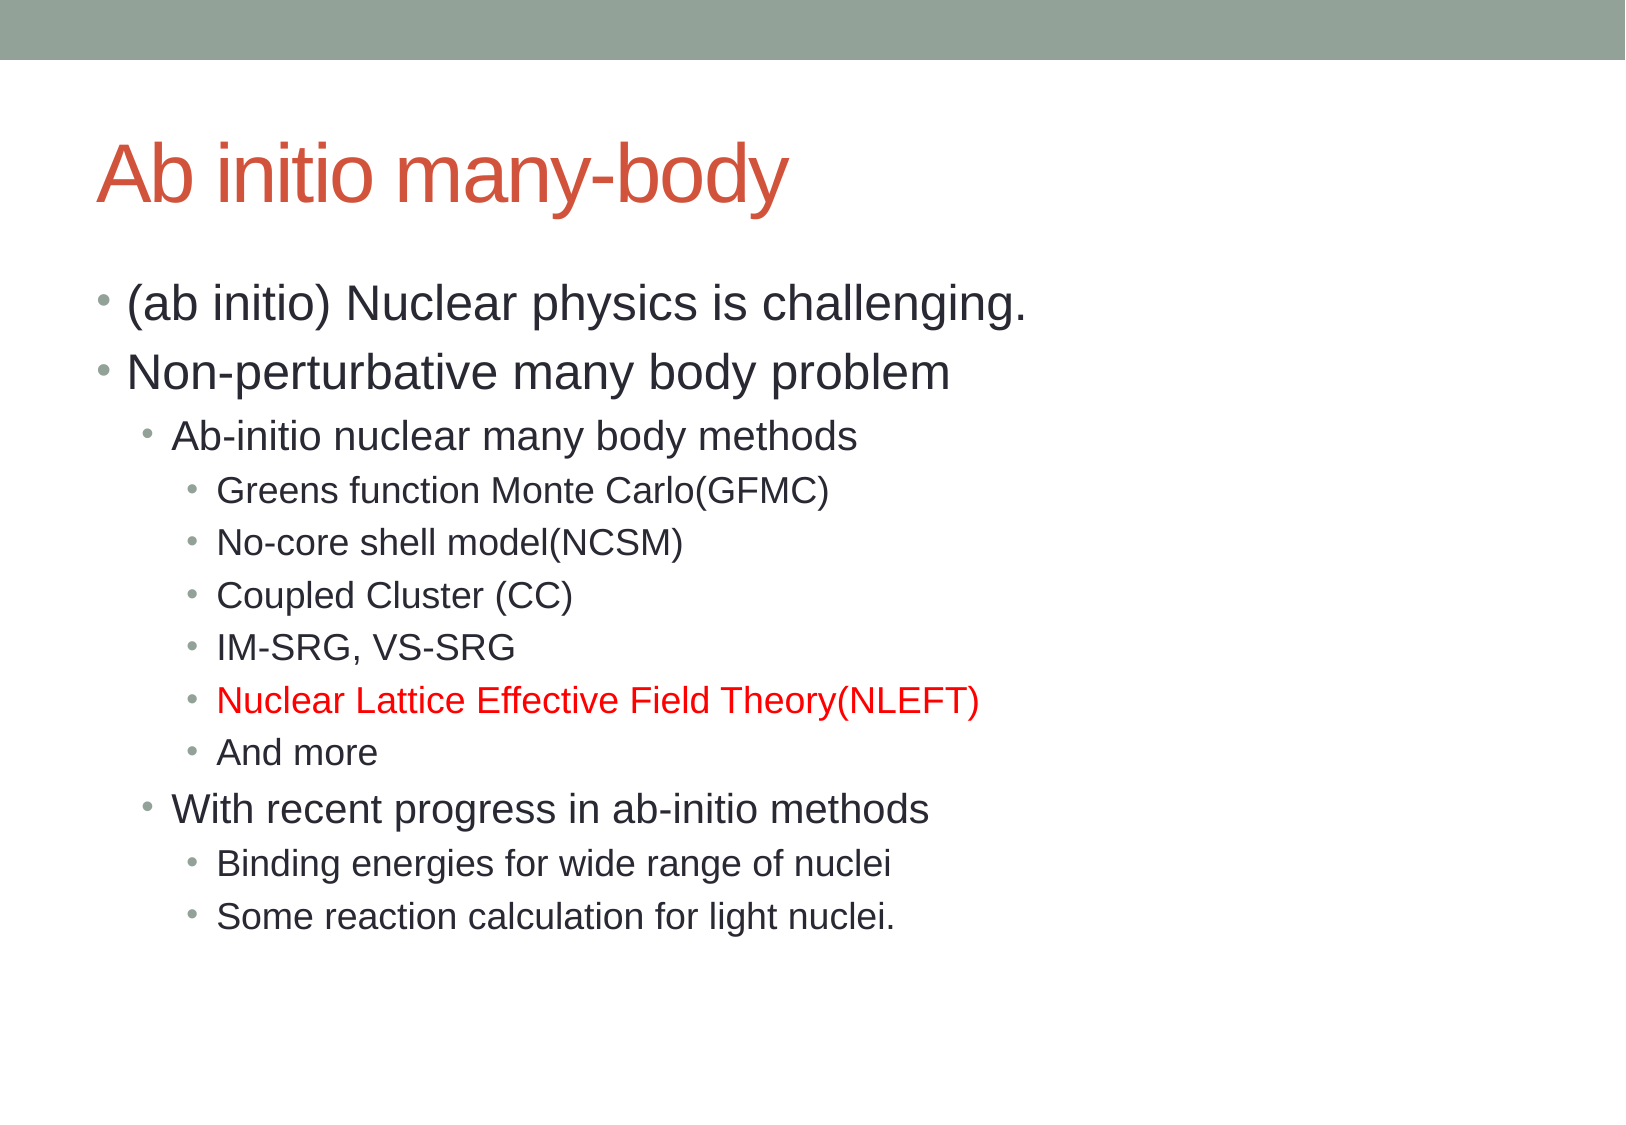

# Ab initio many-body
(ab initio) Nuclear physics is challenging.
Non-perturbative many body problem
Ab-initio nuclear many body methods
Greens function Monte Carlo(GFMC)
No-core shell model(NCSM)
Coupled Cluster (CC)
IM-SRG, VS-SRG
Nuclear Lattice Effective Field Theory(NLEFT)
And more
With recent progress in ab-initio methods
Binding energies for wide range of nuclei
Some reaction calculation for light nuclei.